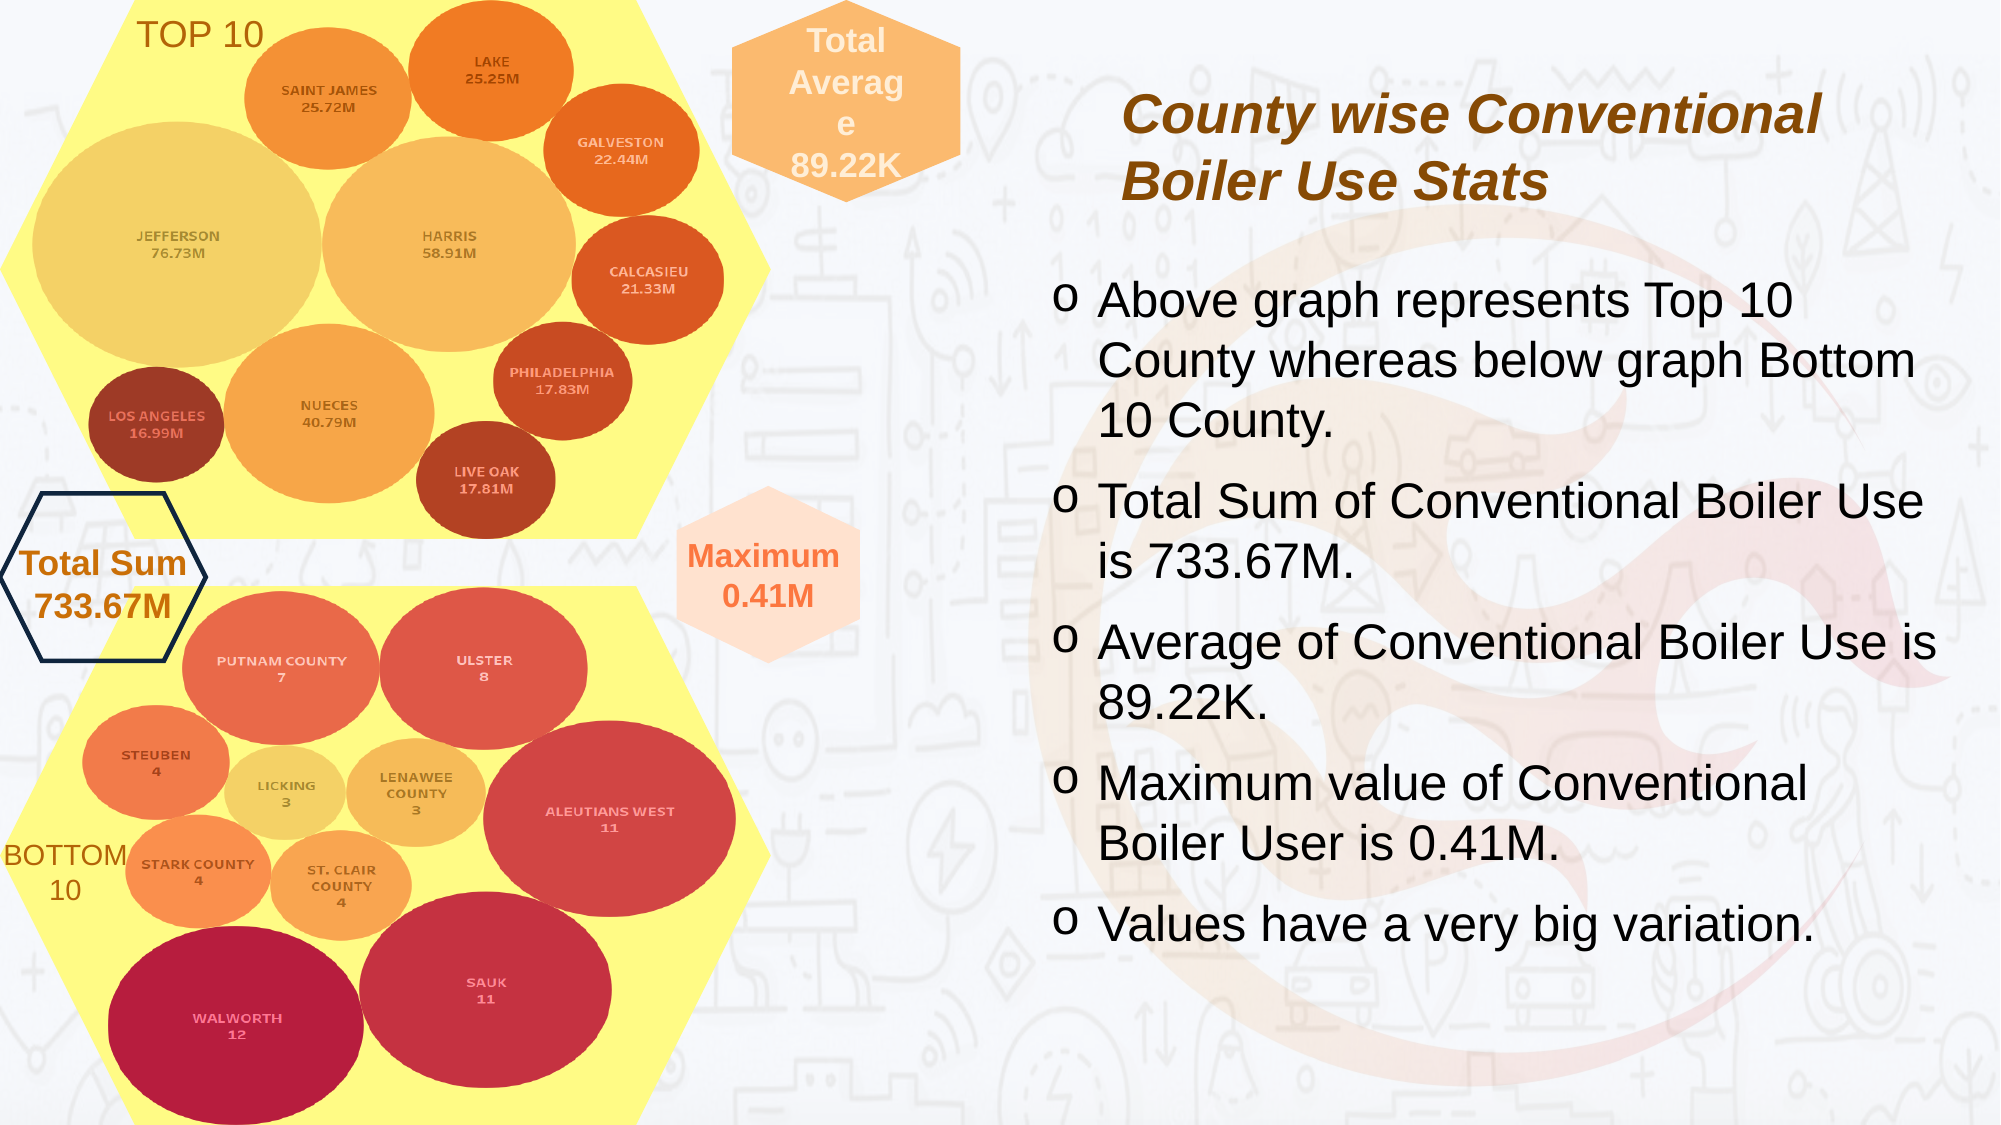

Total Average 89.22K

TOP 10
# County wise Conventional Boiler Use Stats

Above graph represents Top 10 County whereas below graph Bottom 10 County.
Total Sum of Conventional Boiler Use is 733.67M.
Average of Conventional Boiler Use is 89.22K.
Maximum value of Conventional Boiler User is 0.41M.
Values have a very big variation.
Maximum
0.41M

Total Sum
733.67M

BOTTOM 10